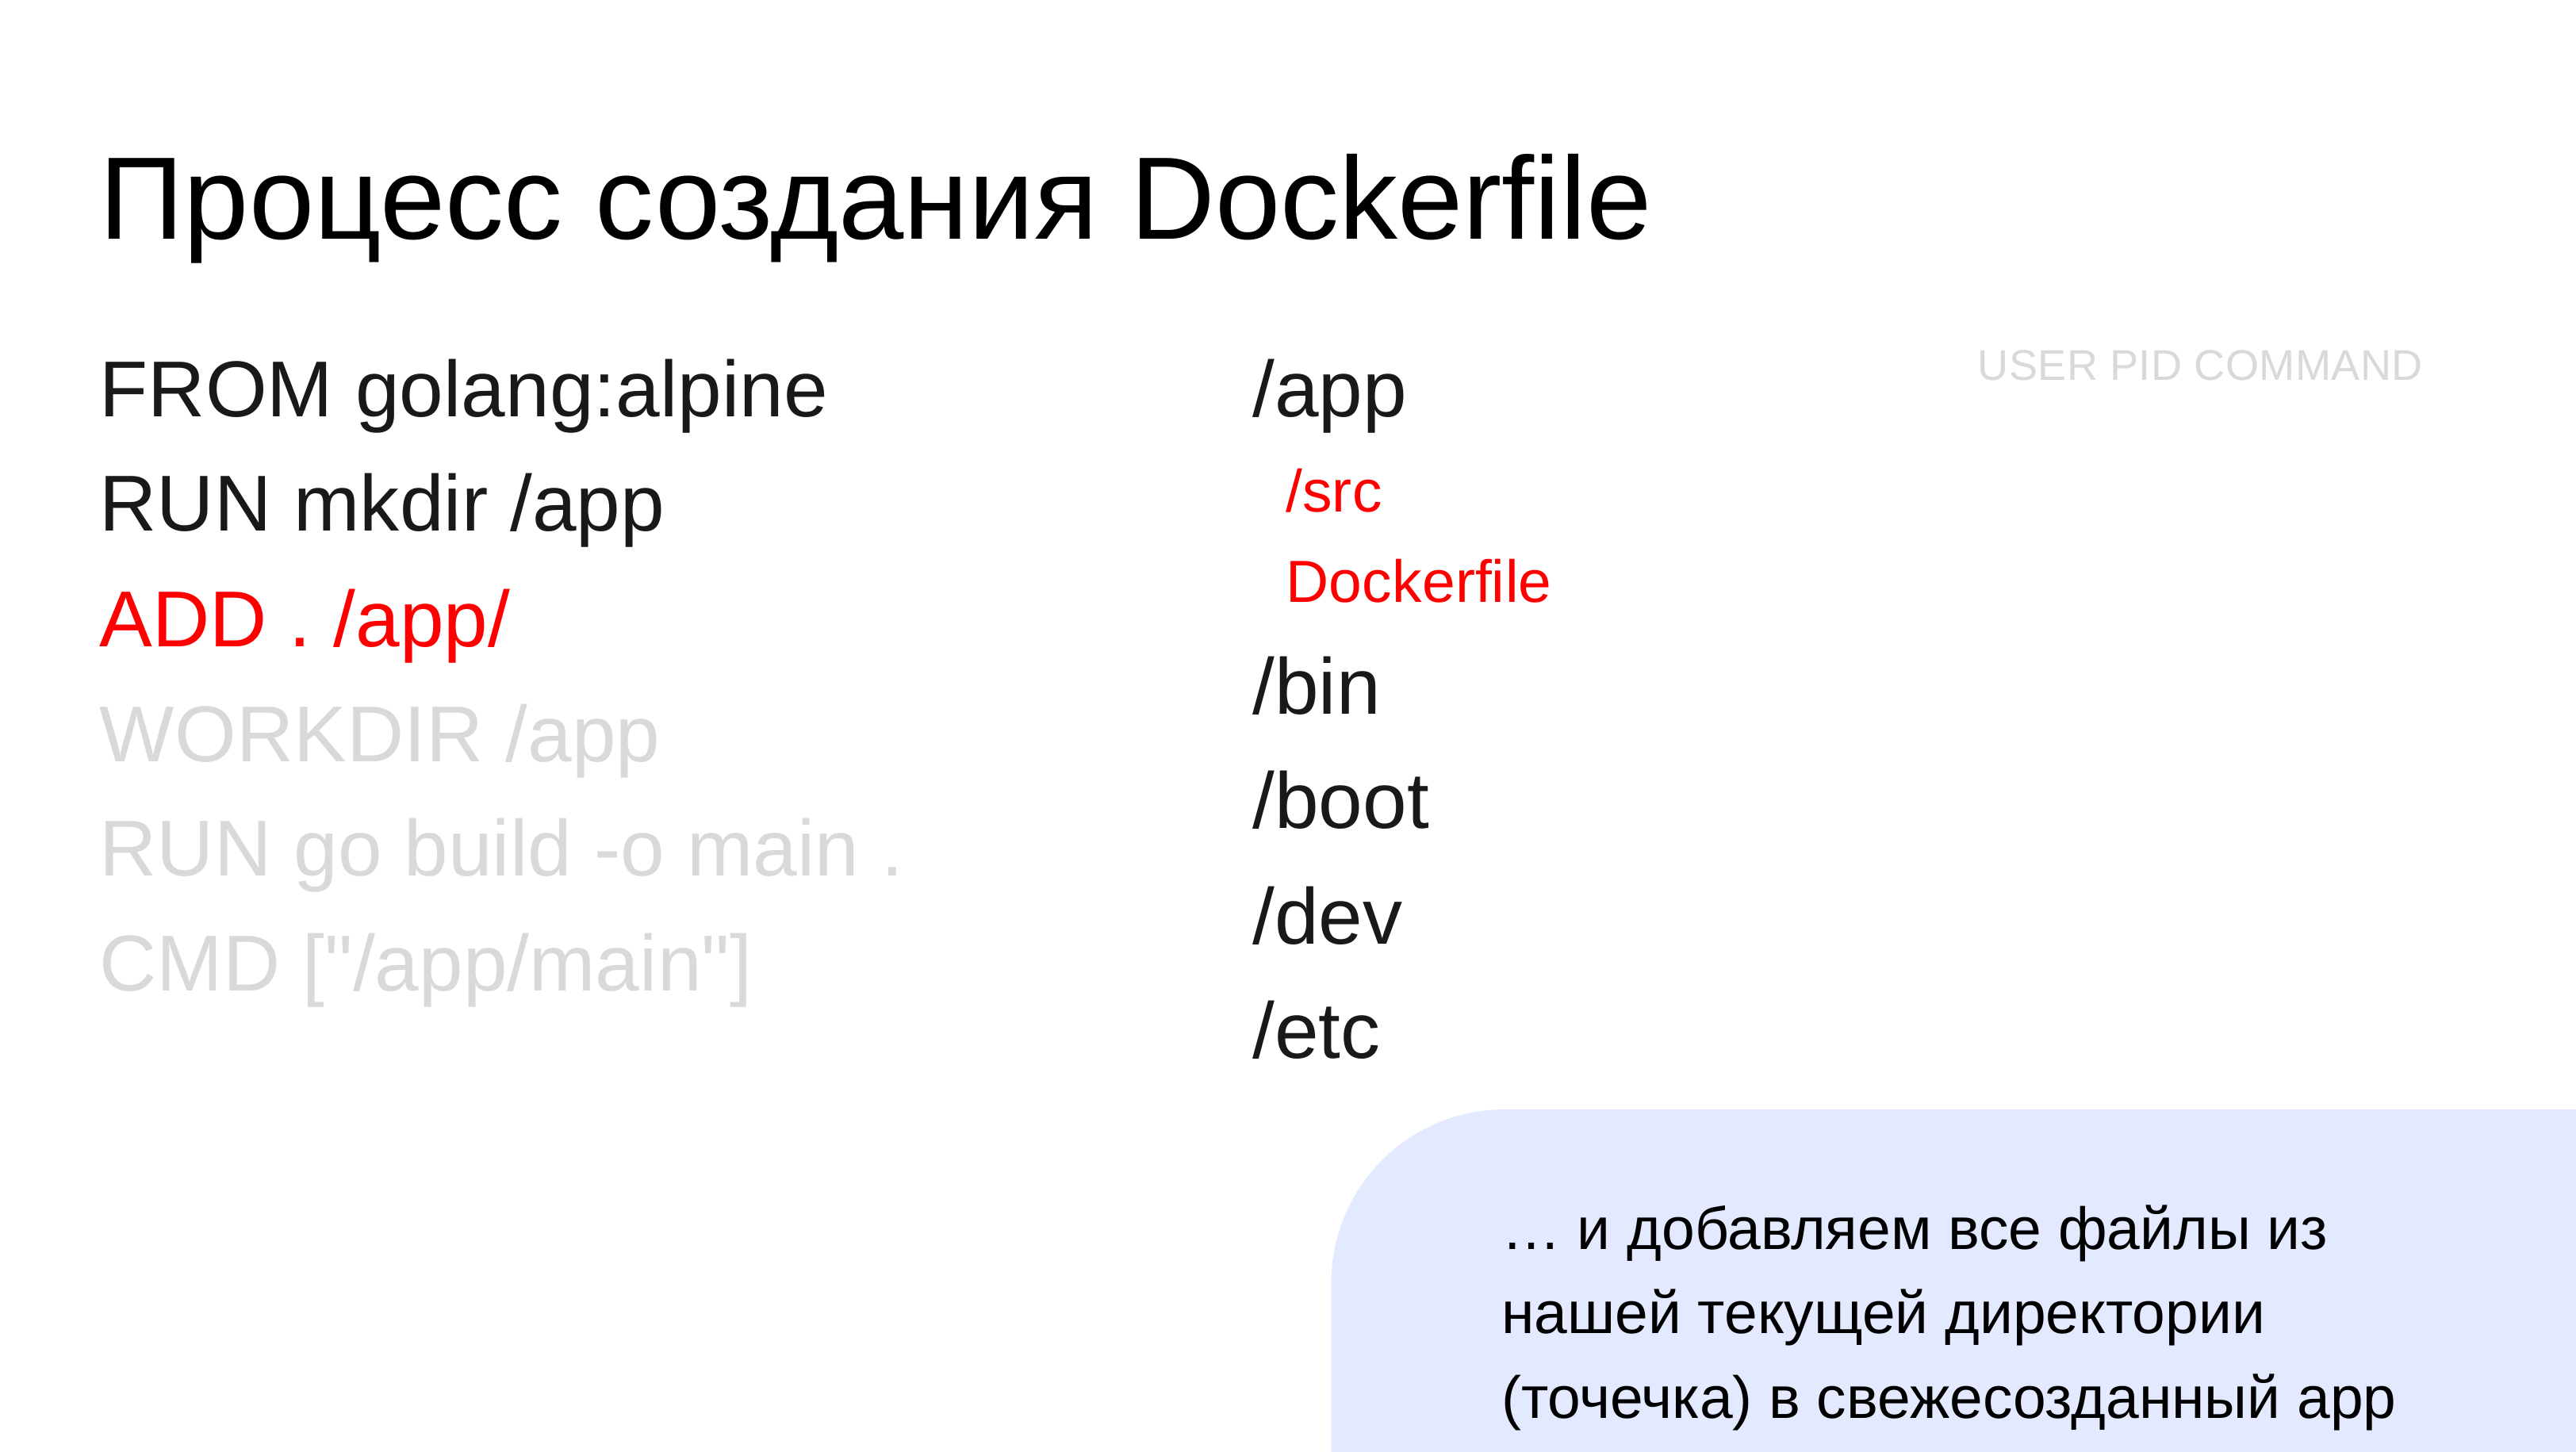

# Процесс создания Dockerfile
FROM golang:alpine
RUN mkdir /app
ADD . /app/
WORKDIR /app
RUN go build -o main .
CMD ["/app/main"]

/app
  /src
  Dockerfile
/bin
/boot
/dev
/etc

USER PID COMMAND

… и добавляем все файлы из нашей текущей директории (точечка) в свежесозданный app